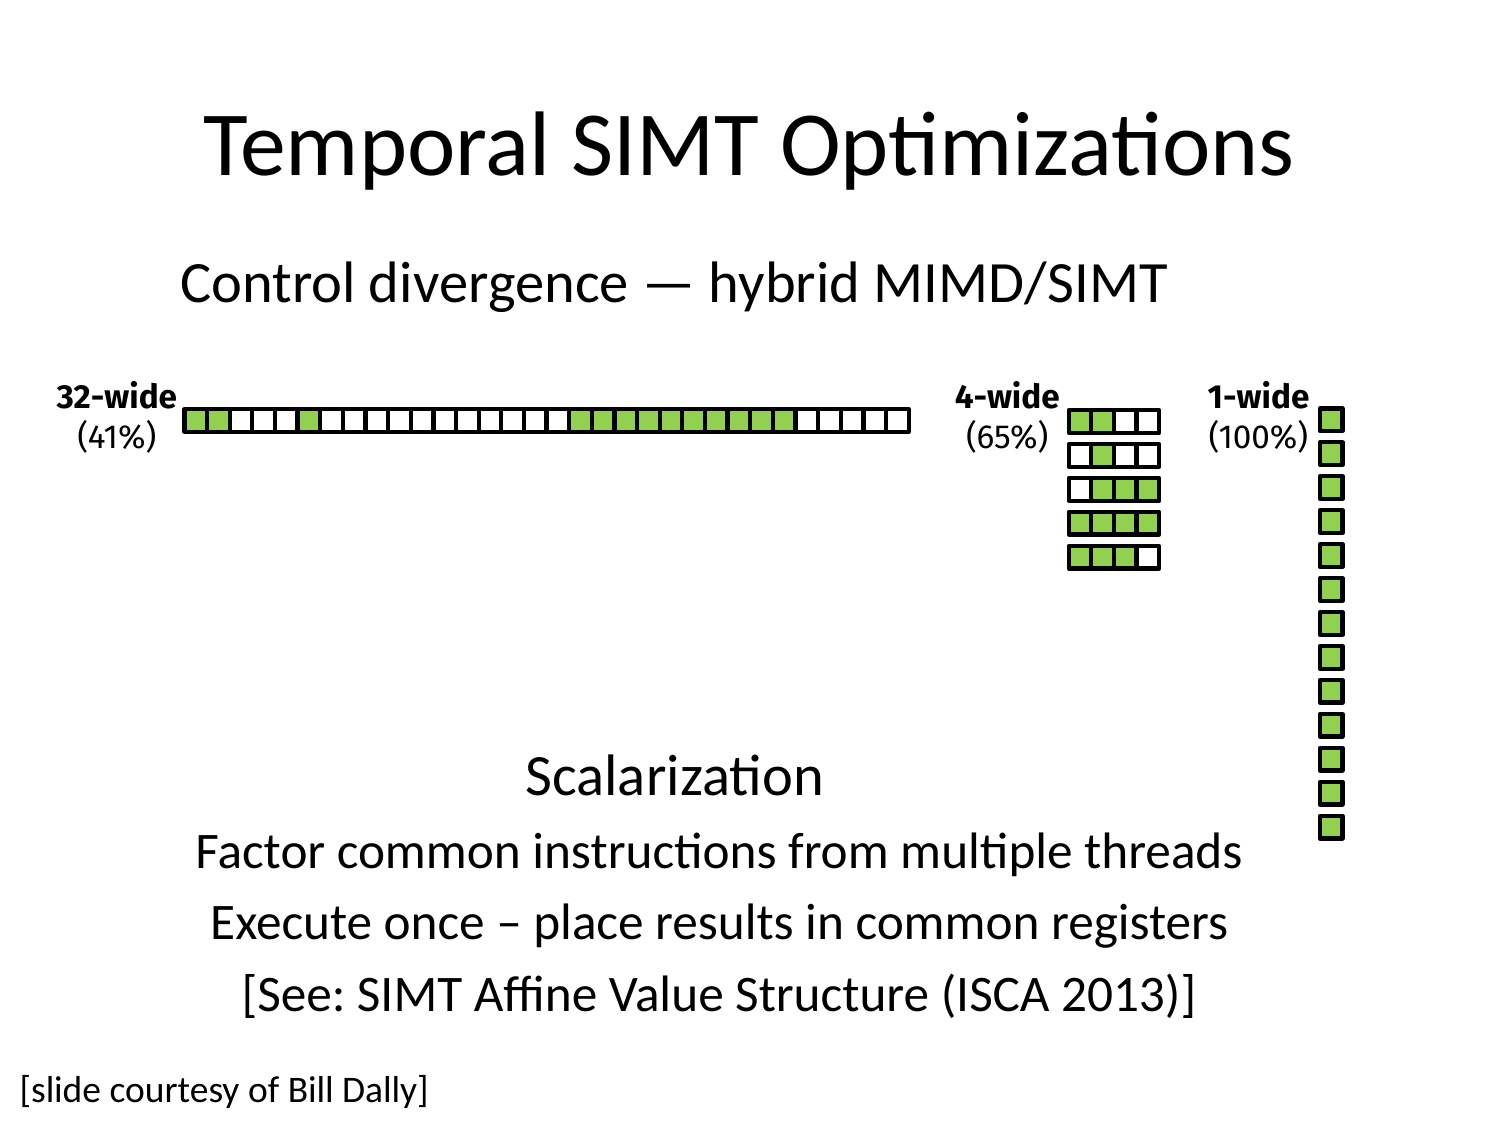

# Temporal SIMT Optimizations
Control divergence — hybrid MIMD/SIMT

Scalarization
Factor common instructions from multiple threads
Execute once – place results in common registers
[See: SIMT Affine Value Structure (ISCA 2013)]

32-wide
(41%)

4-wide
(65%)

1-wide
(100%)

[slide courtesy of Bill Dally]